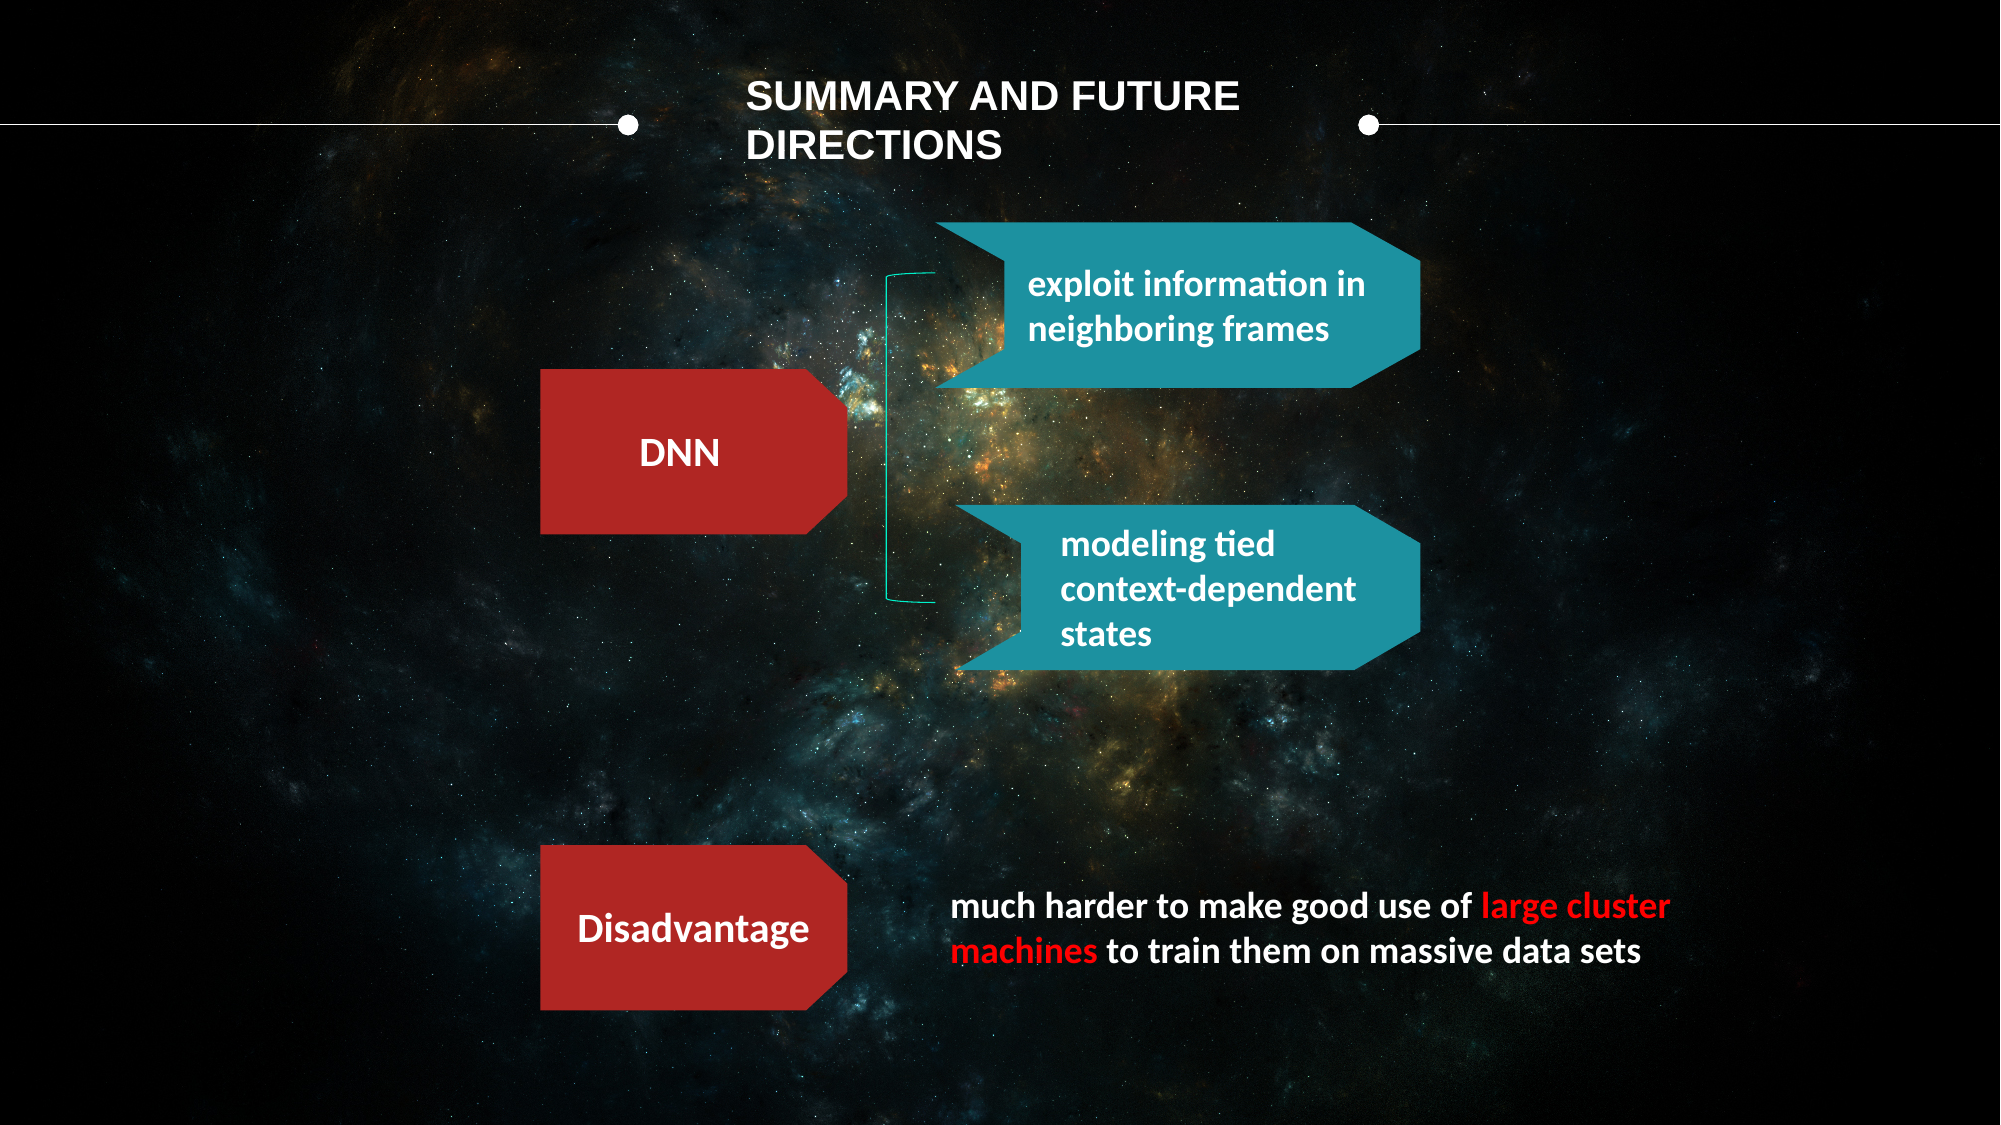

SUMMARY AND FUTURE DIRECTIONS

exploit information in neighboring frames

DNN

modeling tied context-dependent states

much harder to make good use of large cluster
machines to train them on massive data sets
Disadvantage